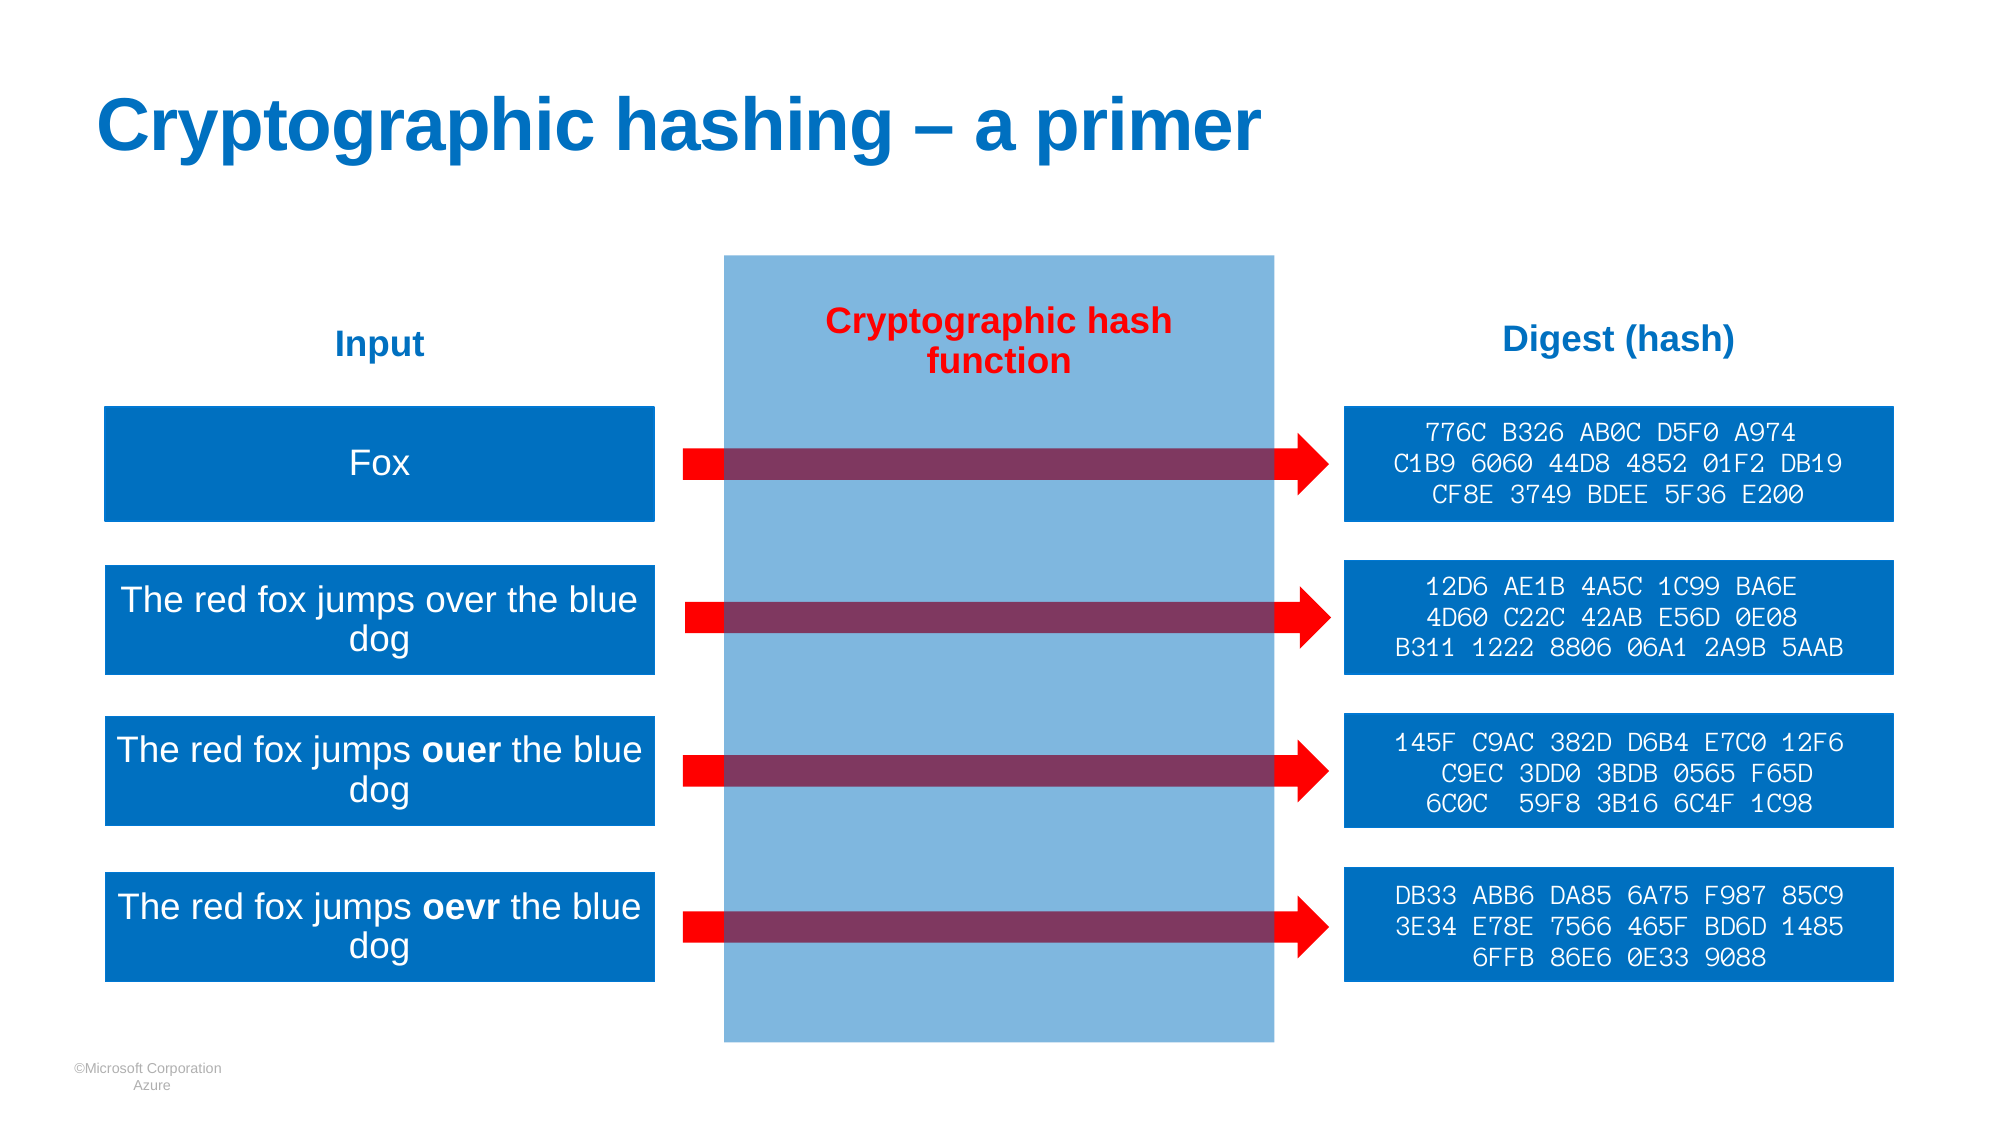

Cryptographic hashing – a primer

Cryptographic hash function
Digest (hash)
Input

Fox

776C B326 AB0C D5F0 A974  C1B9 6060 44D8 4852 01F2 DB19 CF8E 3749 BDEE 5F36 E200

12D6 AE1B 4A5C 1C99 BA6E  4D60 C22C 42AB E56D 0E08  B311 1222 8806 06A1 2A9B 5AAB
The red fox jumps over the blue dog

145F C9AC 382D D6B4 E7C0 12F6  C9EC 3DD0 3BDB 0565 F65D 6C0C  59F8 3B16 6C4F 1C98
The red fox jumps ouer the blue dog

DB33 ABB6 DA85 6A75 F987 85C9 3E34 E78E 7566 465F BD6D 1485 6FFB 86E6 0E33 9088
The red fox jumps oevr the blue dog